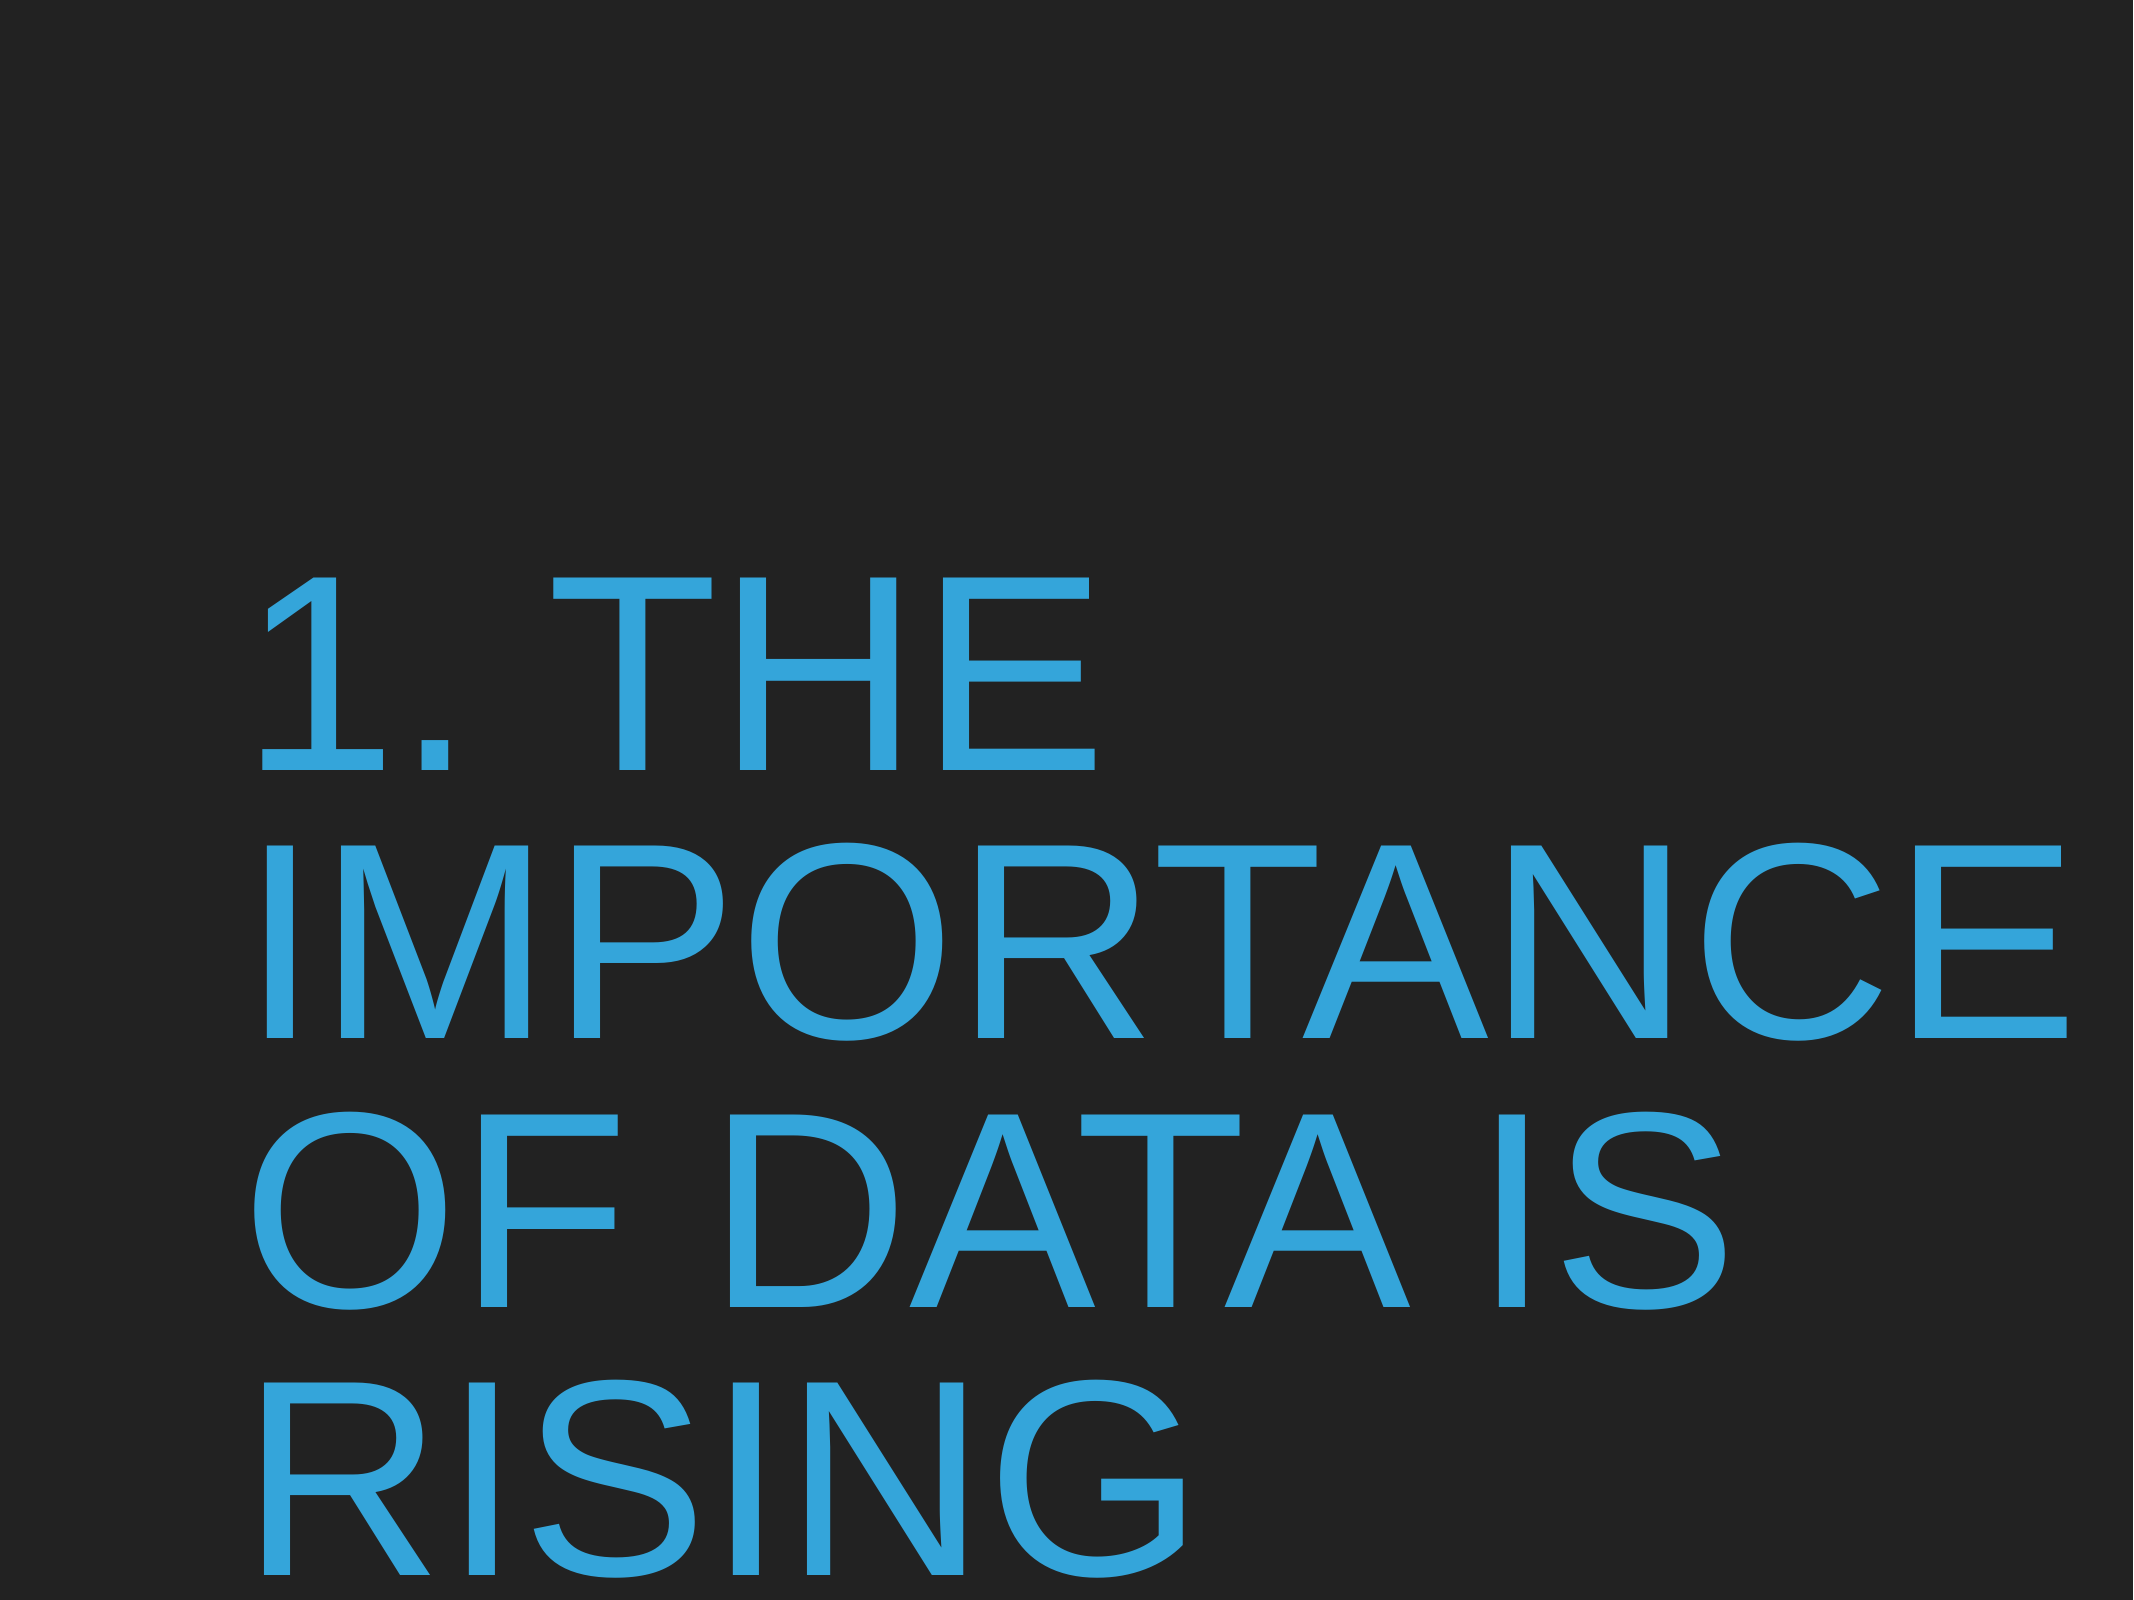

# 1. The Importance of data is rising